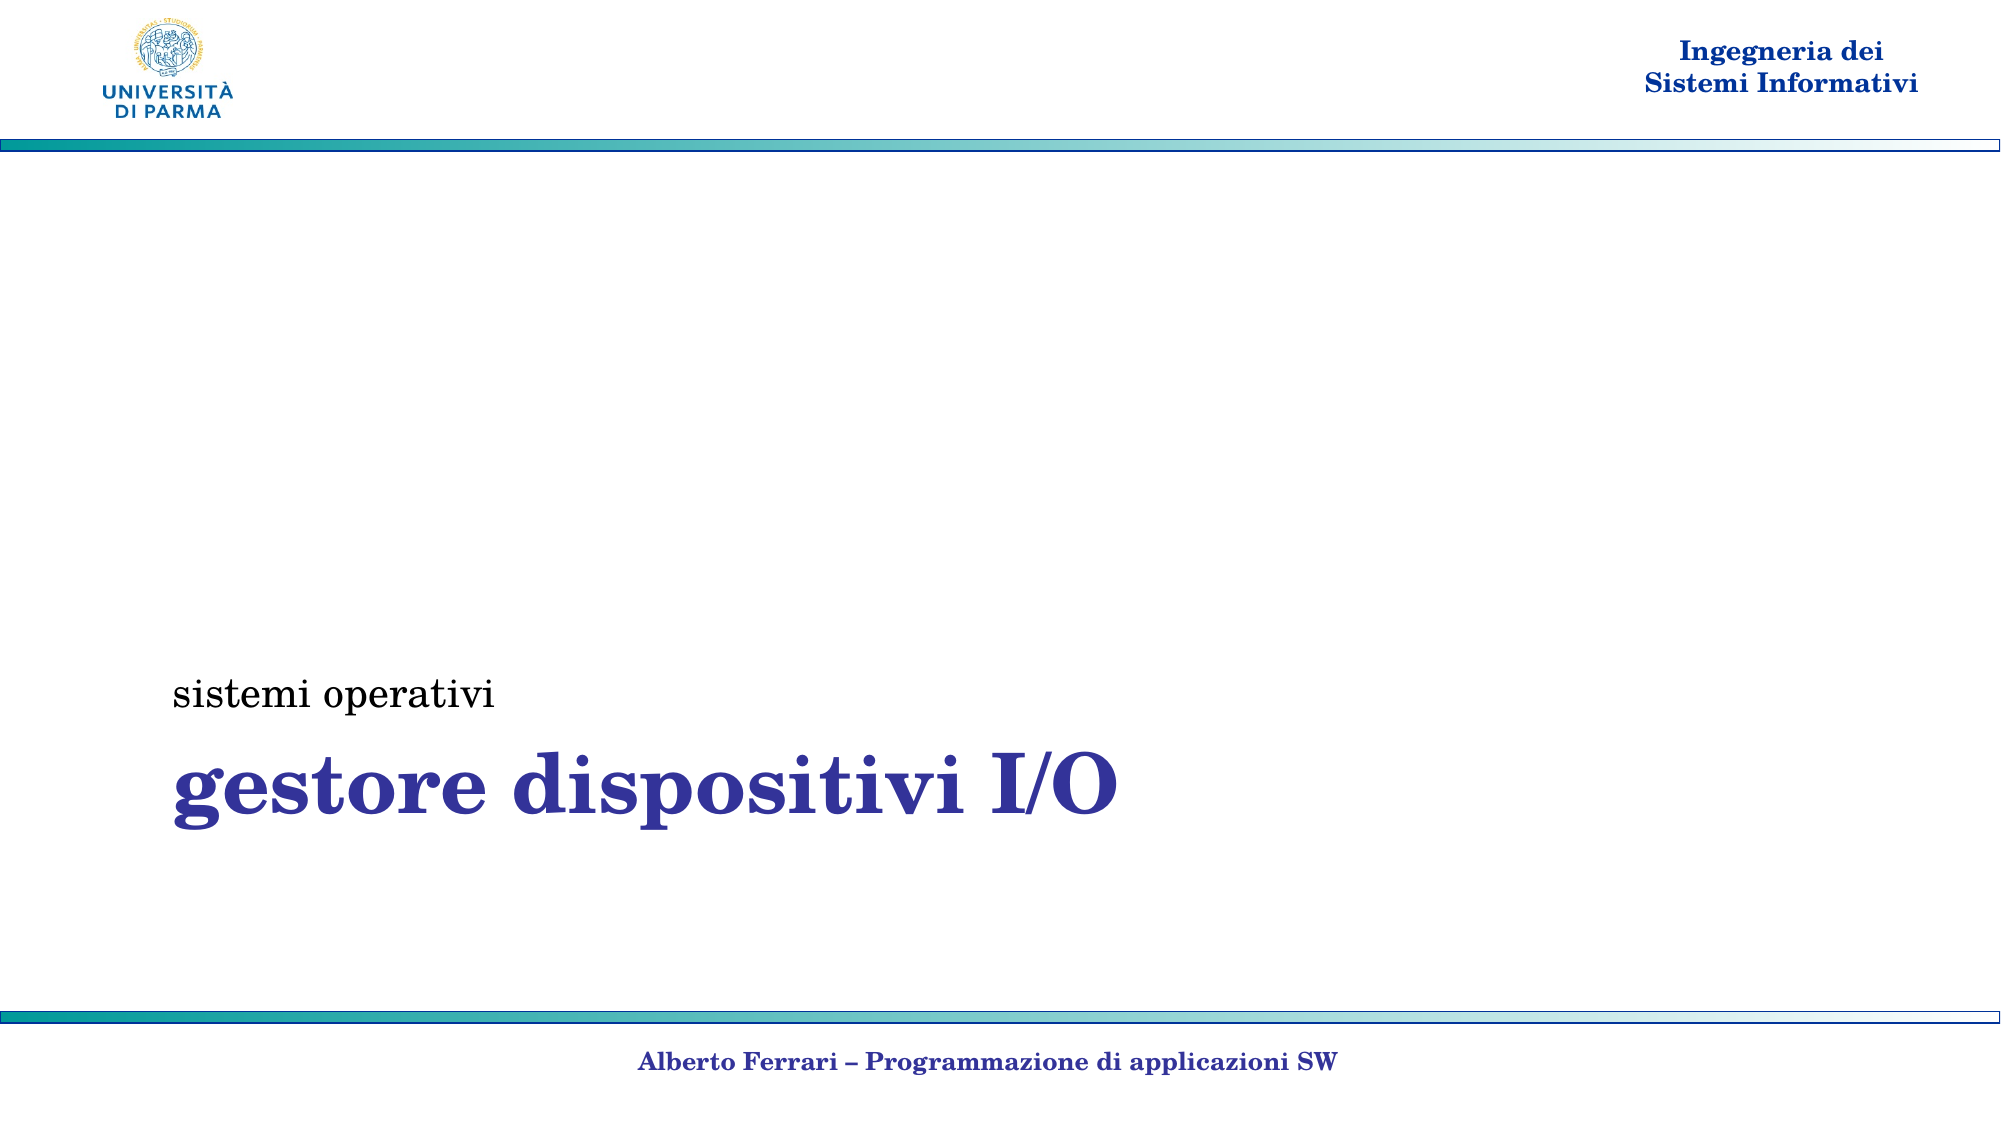

sistemi operativi
# gestore dispositivi I/O
Alberto Ferrari – Programmazione di applicazioni SW